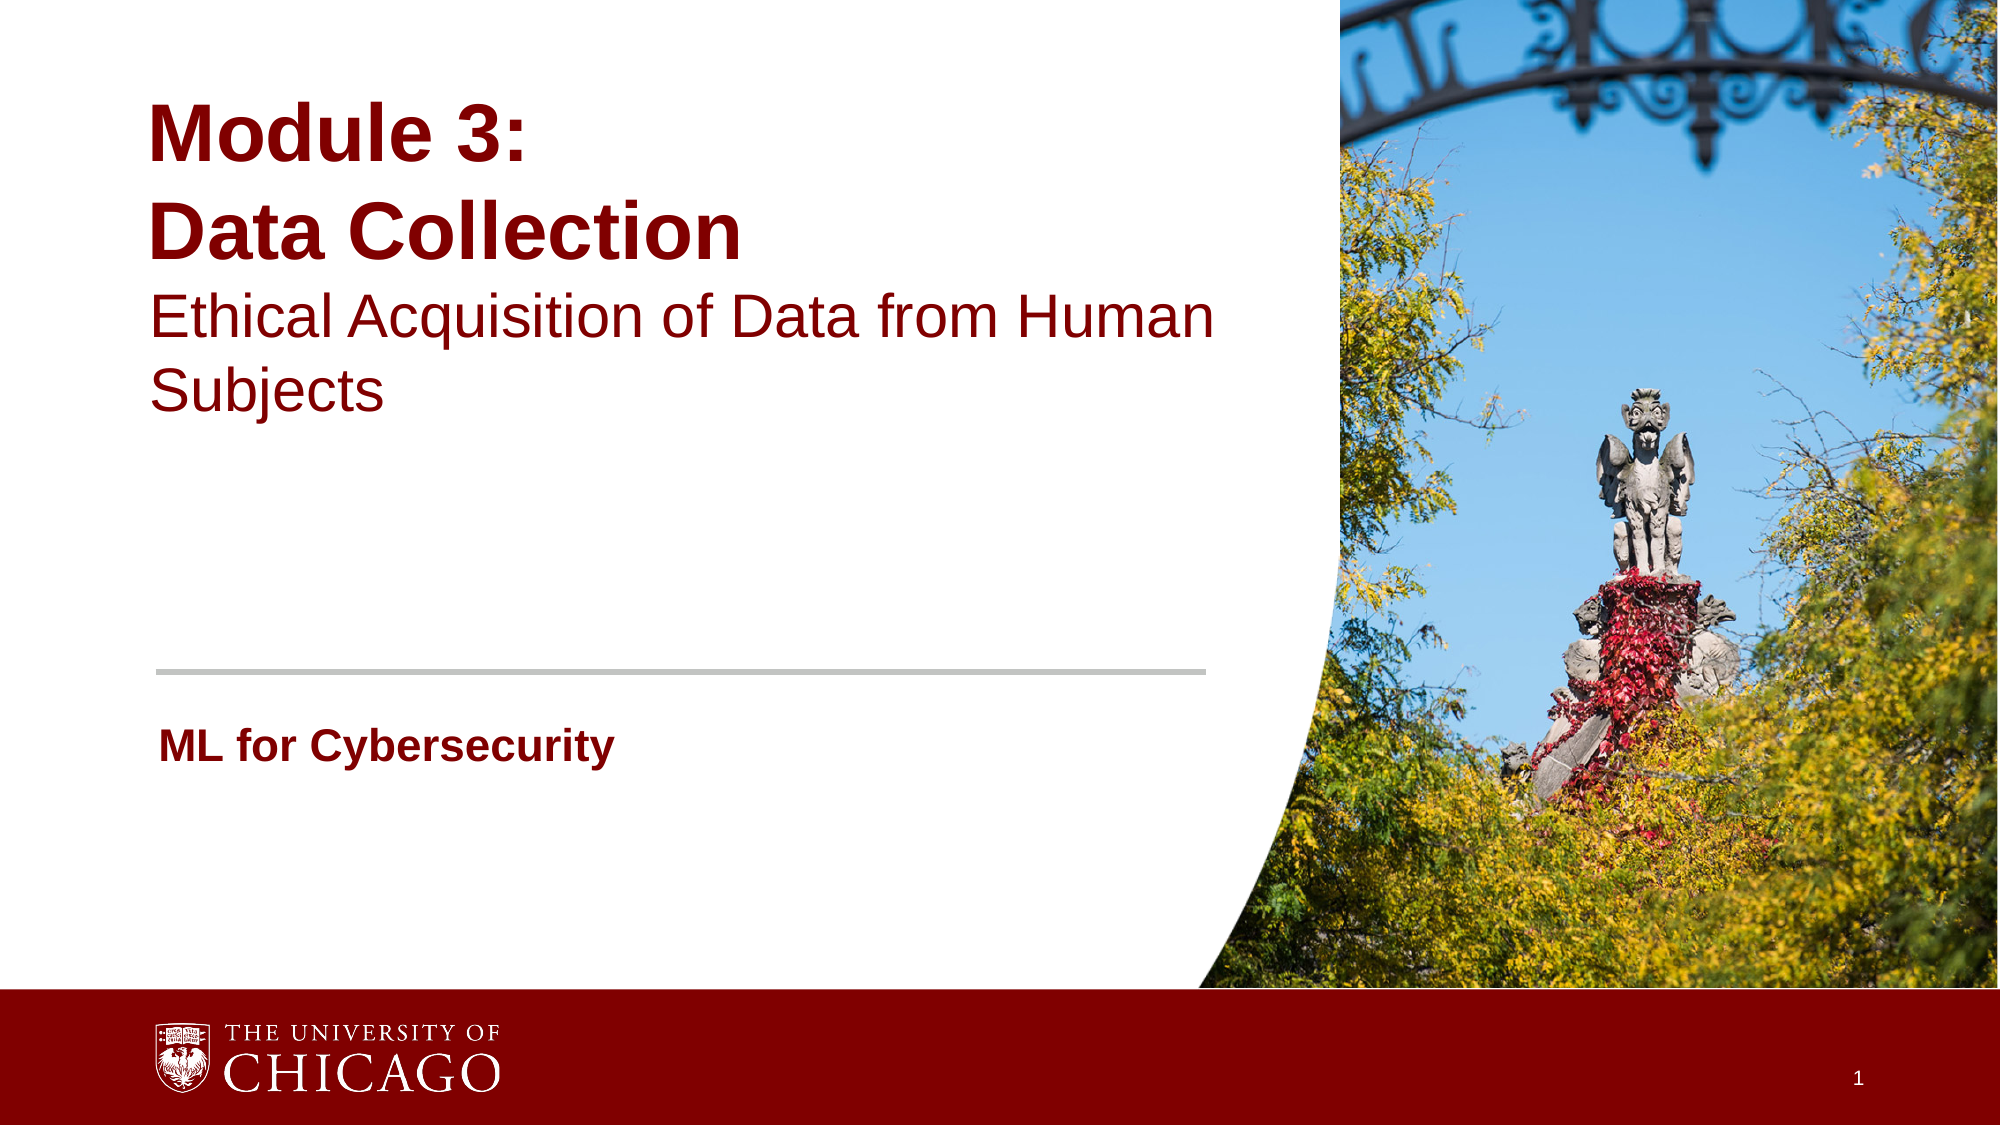

Module 3:
Data Collection
Ethical Acquisition of Data from Human Subjects
ML for Cybersecurity
1